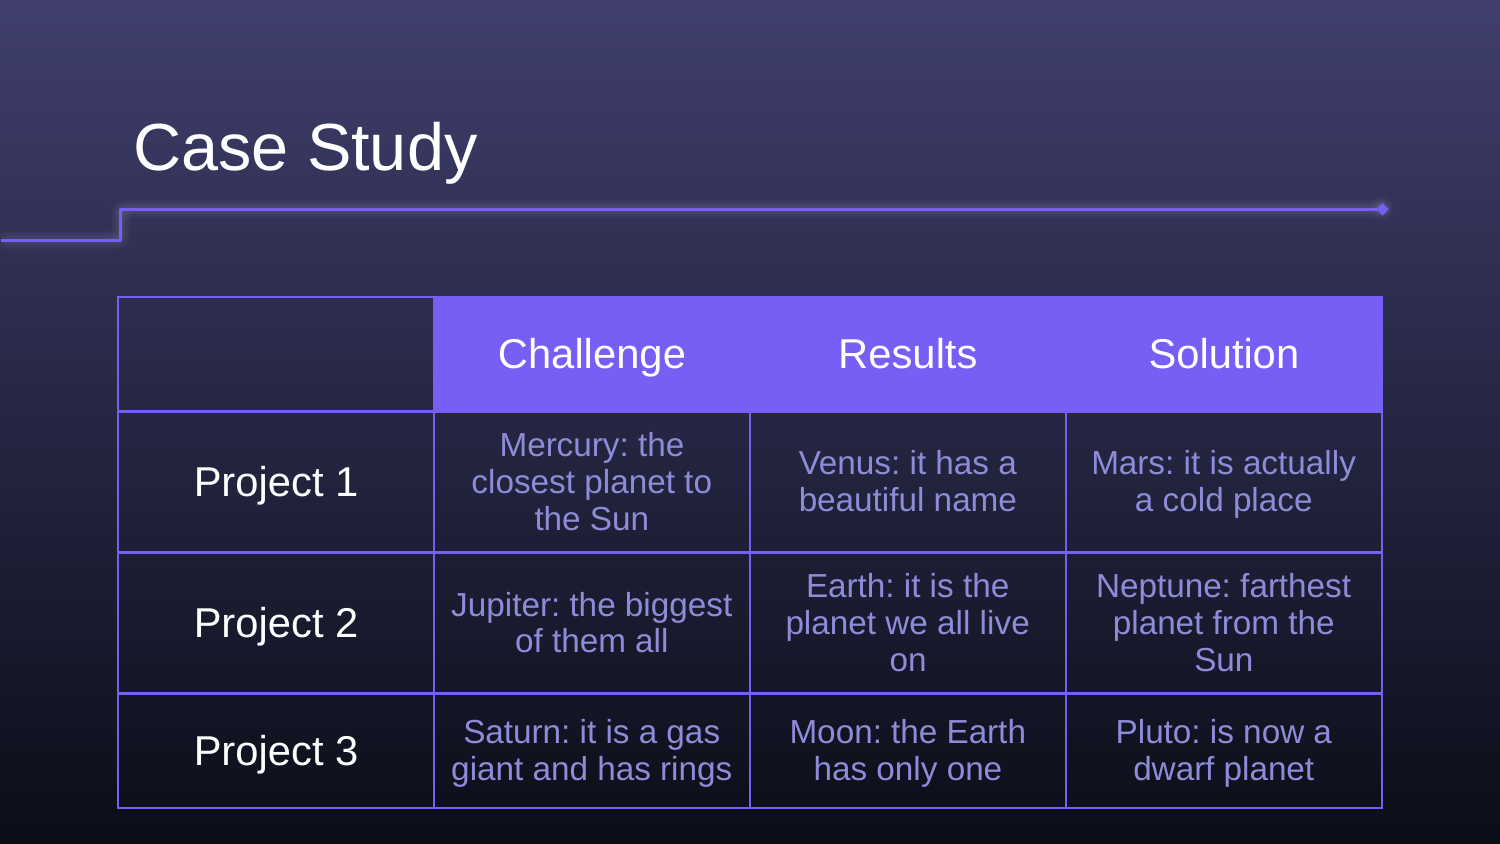

# Case Study
|  | Challenge | Results | Solution |
| --- | --- | --- | --- |
| Project 1 | Mercury: the closest planet to the Sun | Venus: it has a beautiful name | Mars: it is actually a cold place |
| Project 2 | Jupiter: the biggest of them all | Earth: it is the planet we all live on | Neptune: farthest planet from the Sun |
| Project 3 | Saturn: it is a gas giant and has rings | Moon: the Earth has only one | Pluto: is now a dwarf planet |